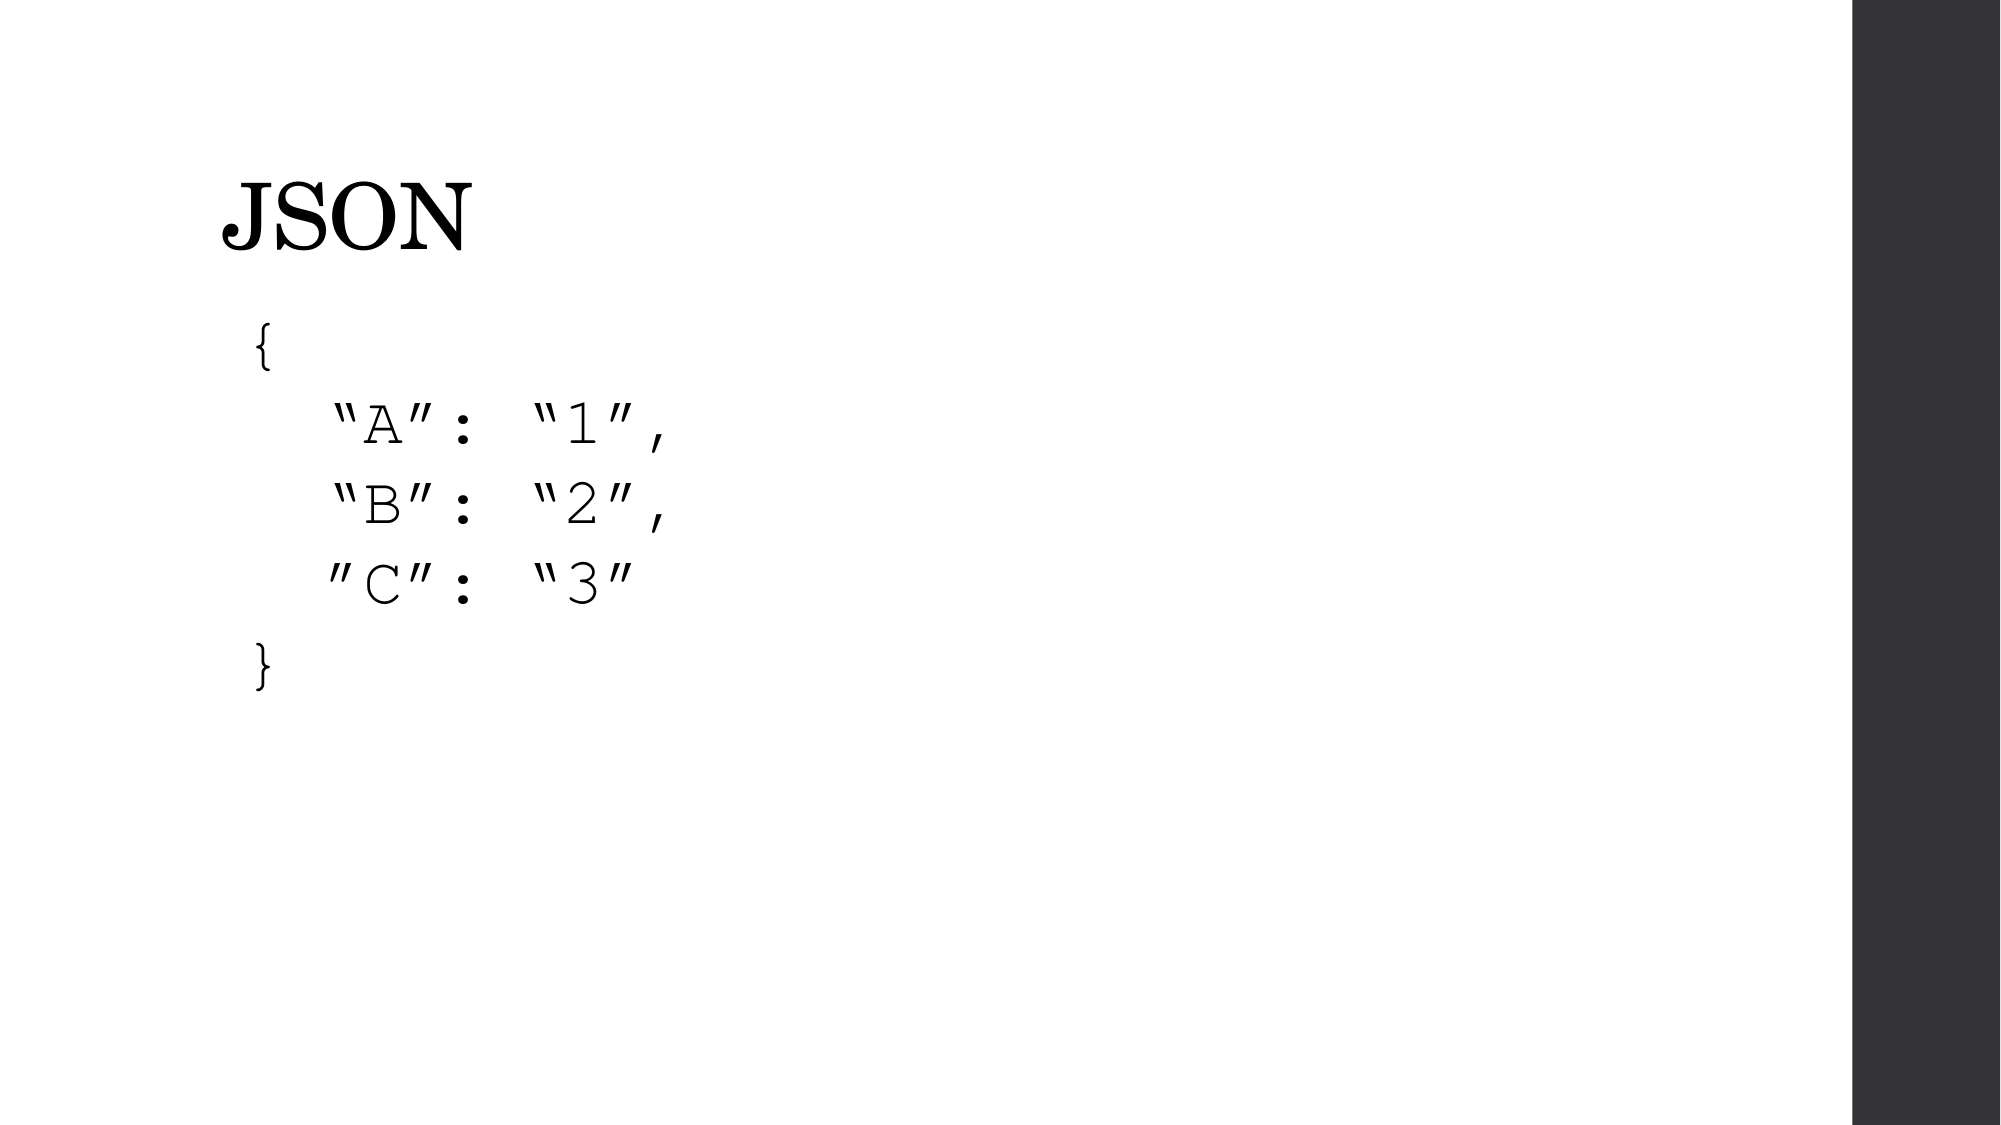

# JSON
{
  “A”: “1”,
  “B”: “2”,
  ”C”: “3”
}